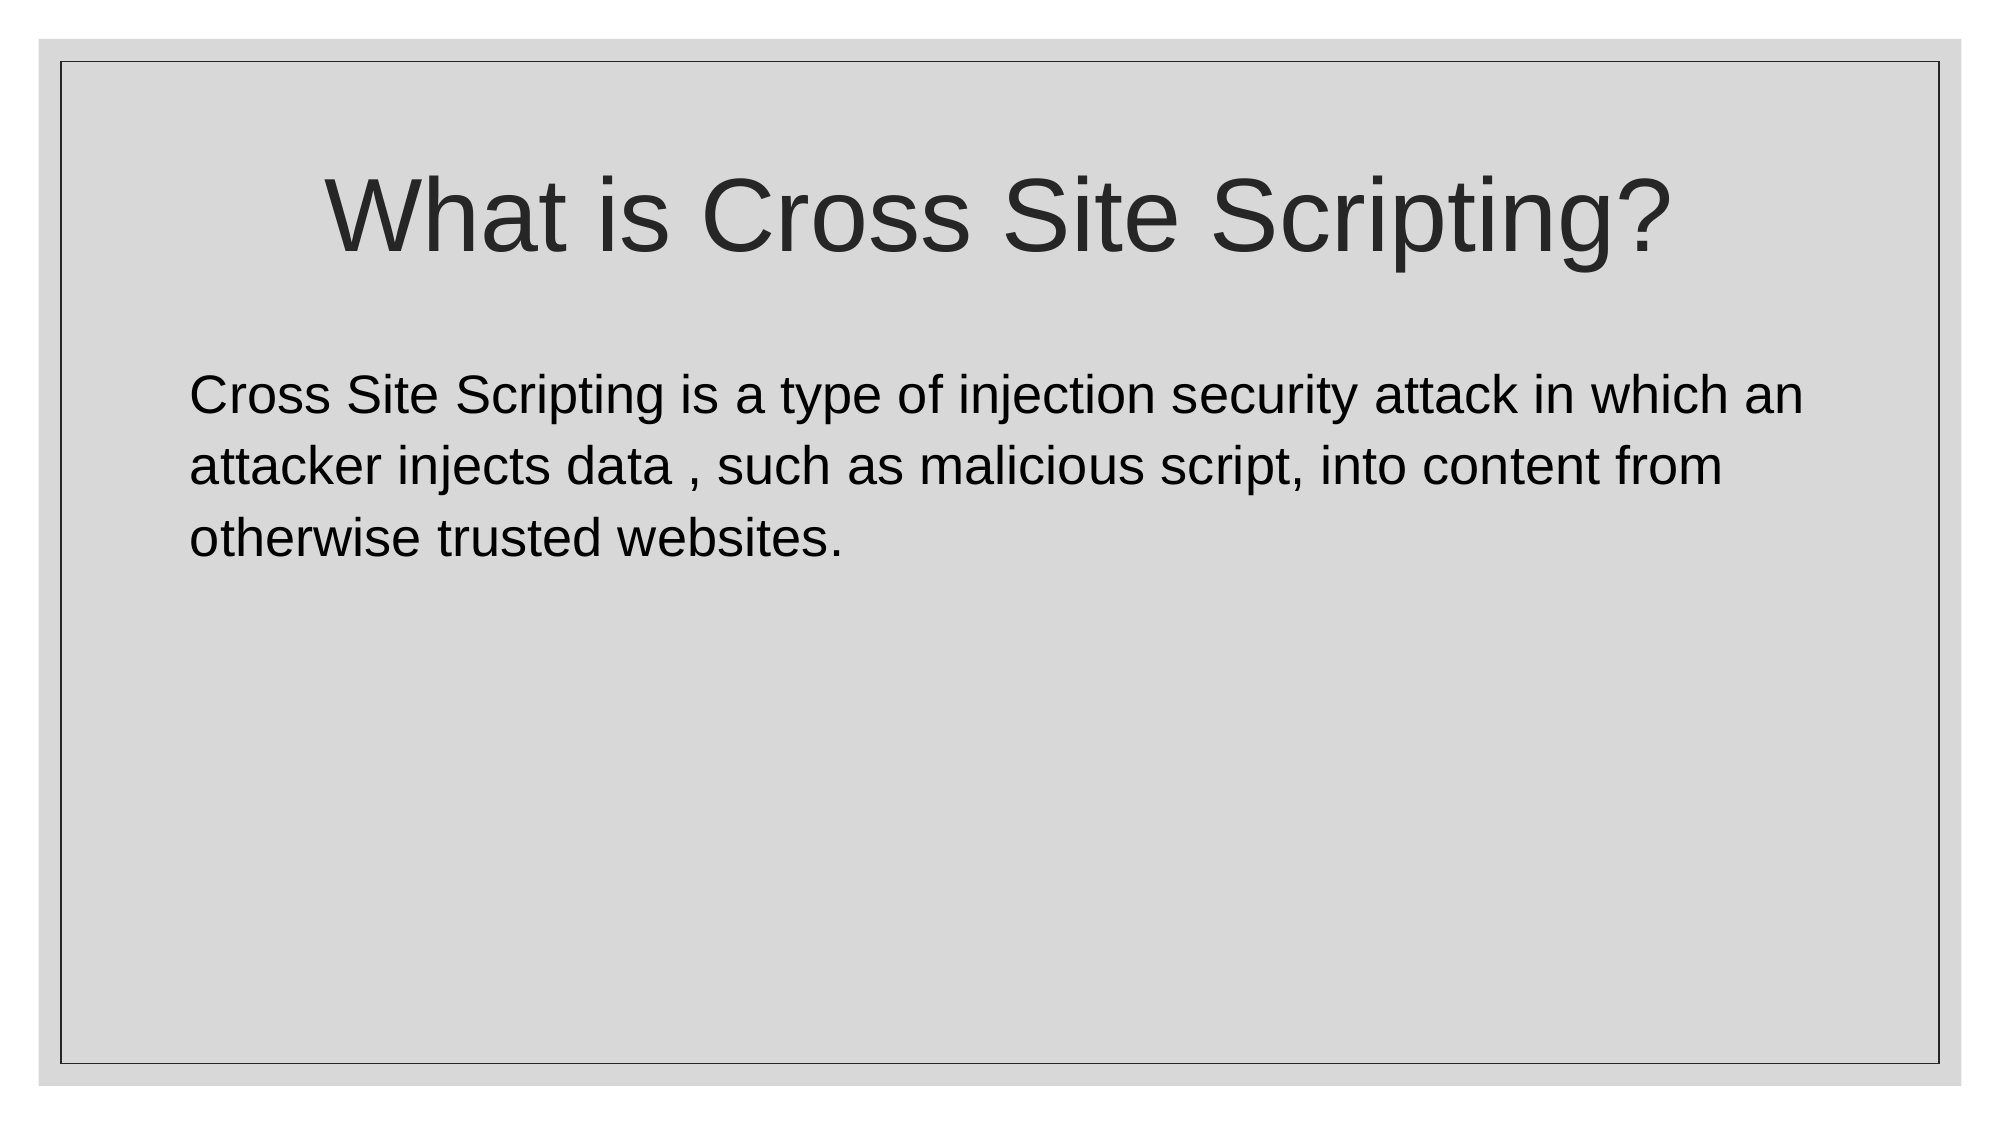

# What is Cross Site Scripting?
Cross Site Scripting is a type of injection security attack in which an attacker injects data , such as malicious script, into content from otherwise trusted websites.